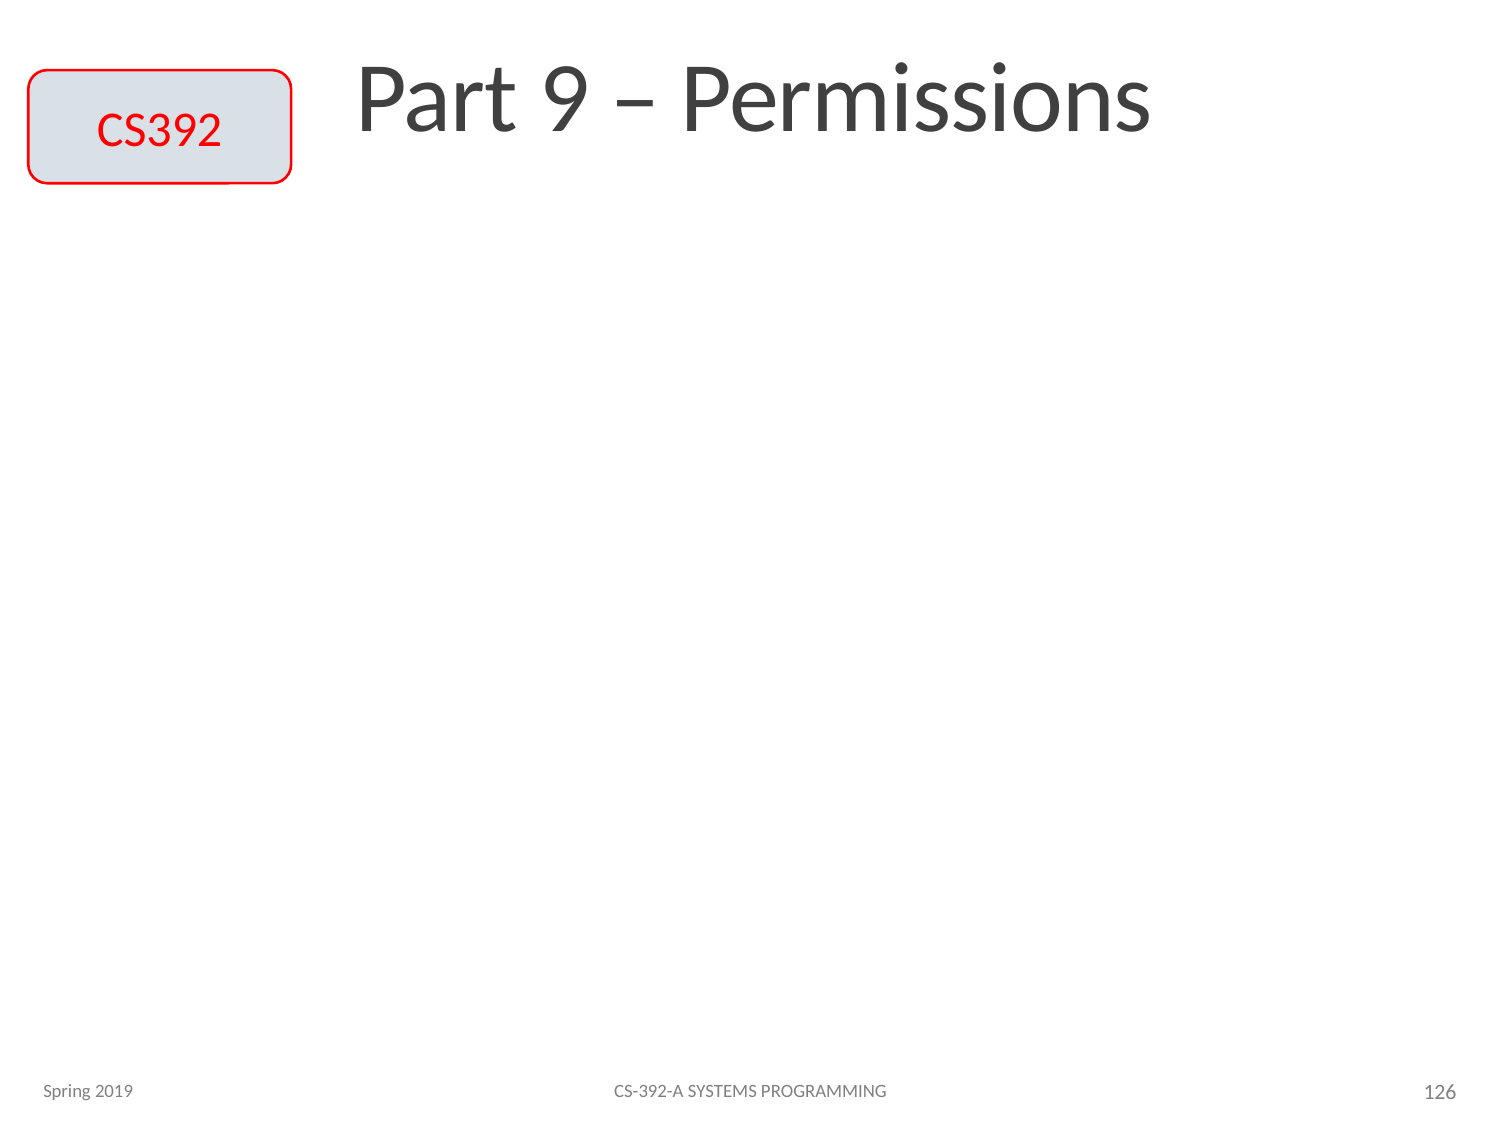

# Part 9 – Permissions
CS392
Spring 2019
CS-392-A Systems Programming
126